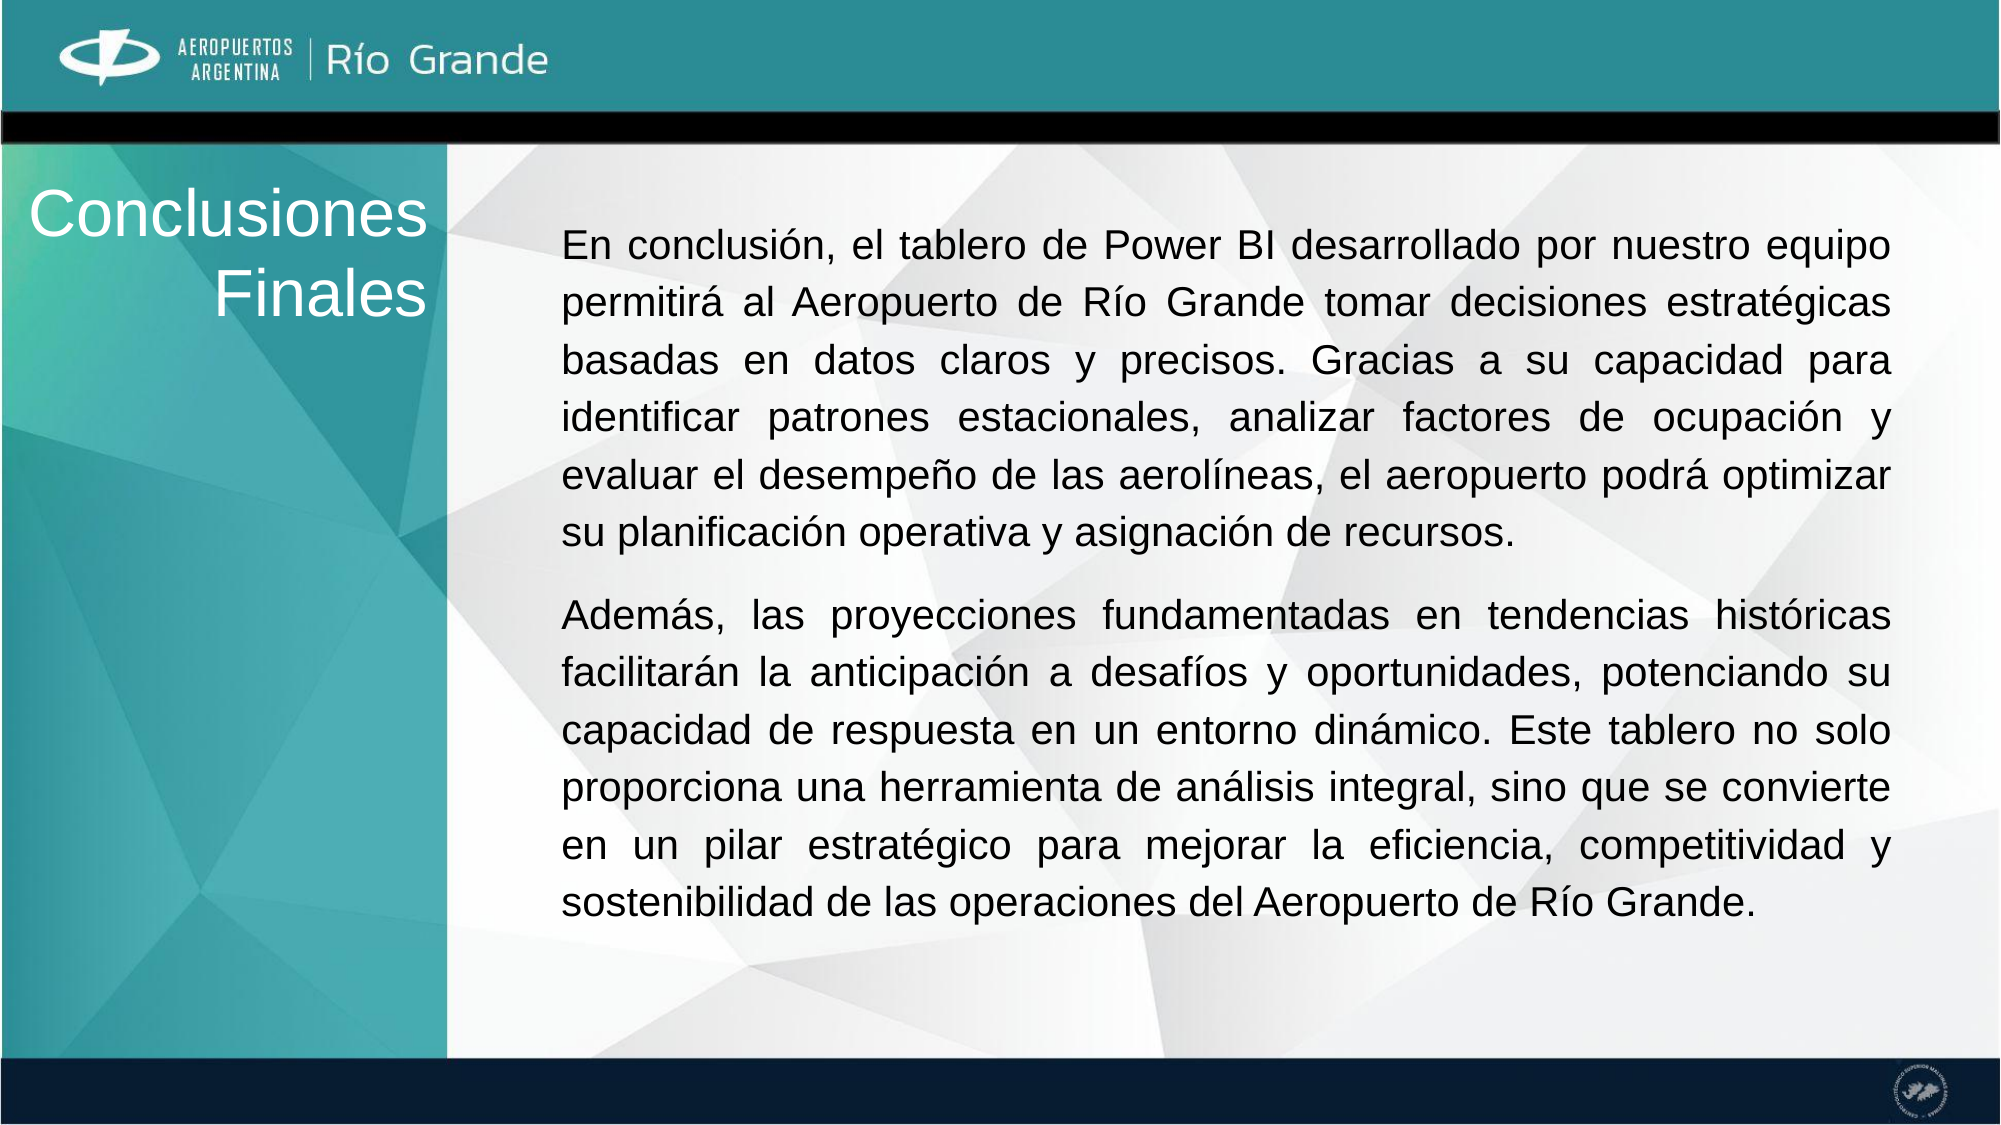

Conclusiones Finales
En conclusión, el tablero de Power BI desarrollado por nuestro equipo permitirá al Aeropuerto de Río Grande tomar decisiones estratégicas basadas en datos claros y precisos. Gracias a su capacidad para identificar patrones estacionales, analizar factores de ocupación y evaluar el desempeño de las aerolíneas, el aeropuerto podrá optimizar su planificación operativa y asignación de recursos.
Además, las proyecciones fundamentadas en tendencias históricas facilitarán la anticipación a desafíos y oportunidades, potenciando su capacidad de respuesta en un entorno dinámico. Este tablero no solo proporciona una herramienta de análisis integral, sino que se convierte en un pilar estratégico para mejorar la eficiencia, competitividad y sostenibilidad de las operaciones del Aeropuerto de Río Grande.